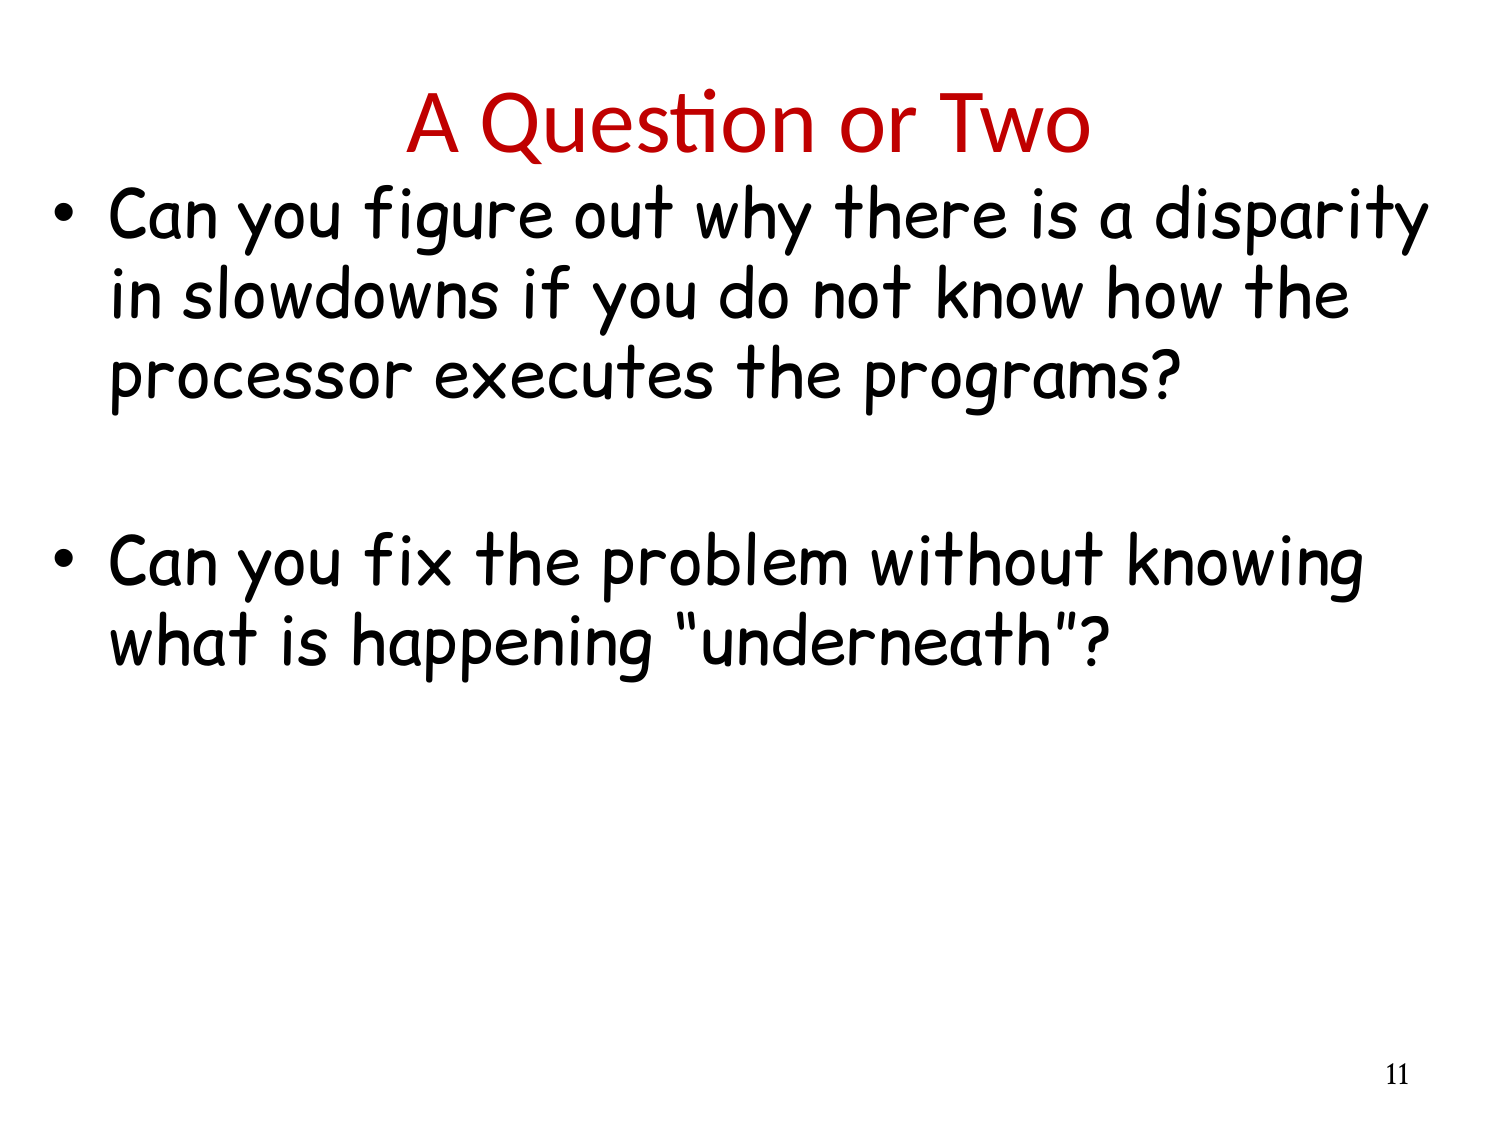

# A Question or Two
Can you figure out why there is a disparity in slowdowns if you do not know how the processor executes the programs?

Can you fix the problem without knowing what is happening “underneath”?
11